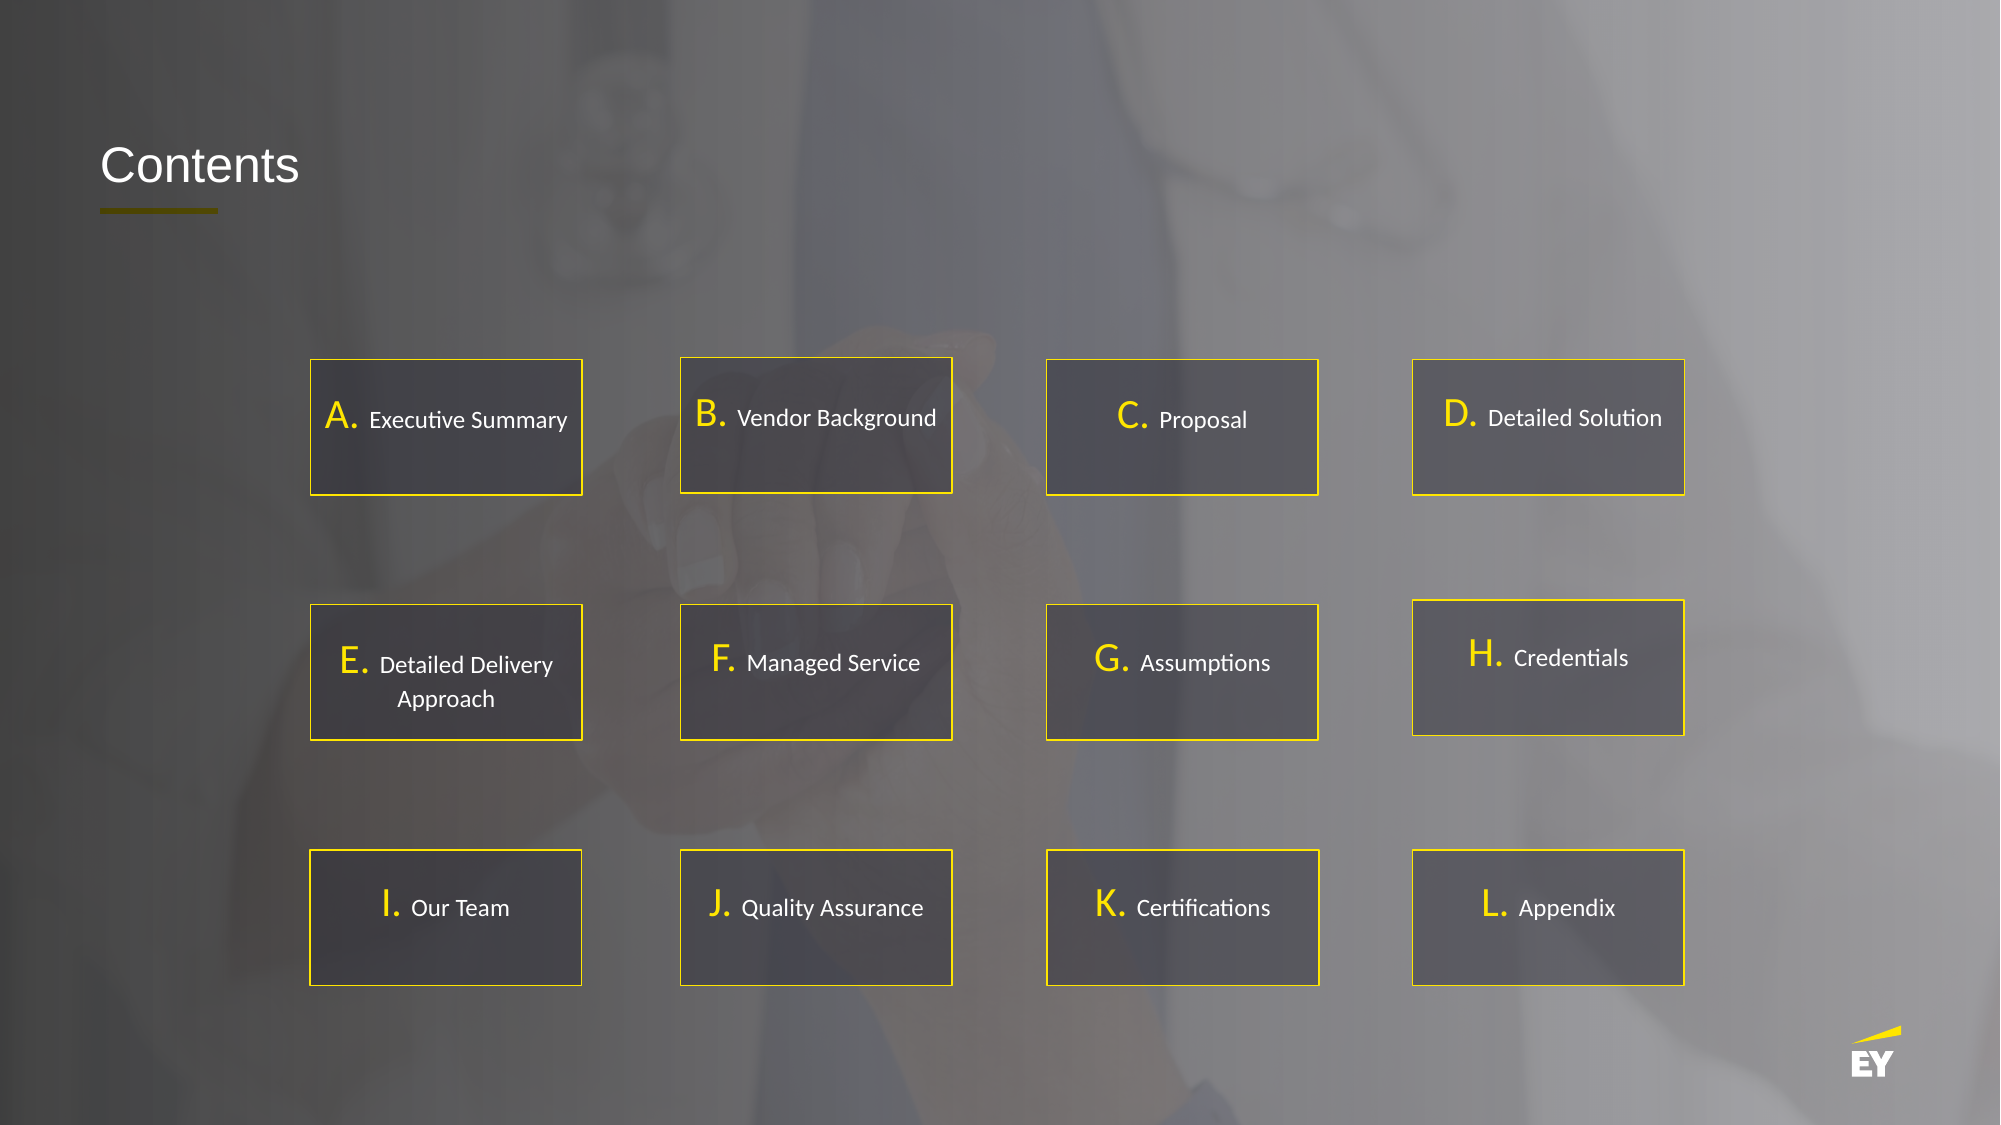

Contents
B. Vendor Background

A. Executive Summary

C. Proposal

 D. Detailed Solution

H. Credentials

E. Detailed Delivery Approach
F. Managed Service

G. Assumptions

J. Quality Assurance

I. Our Team

K. Certifications

L. Appendix